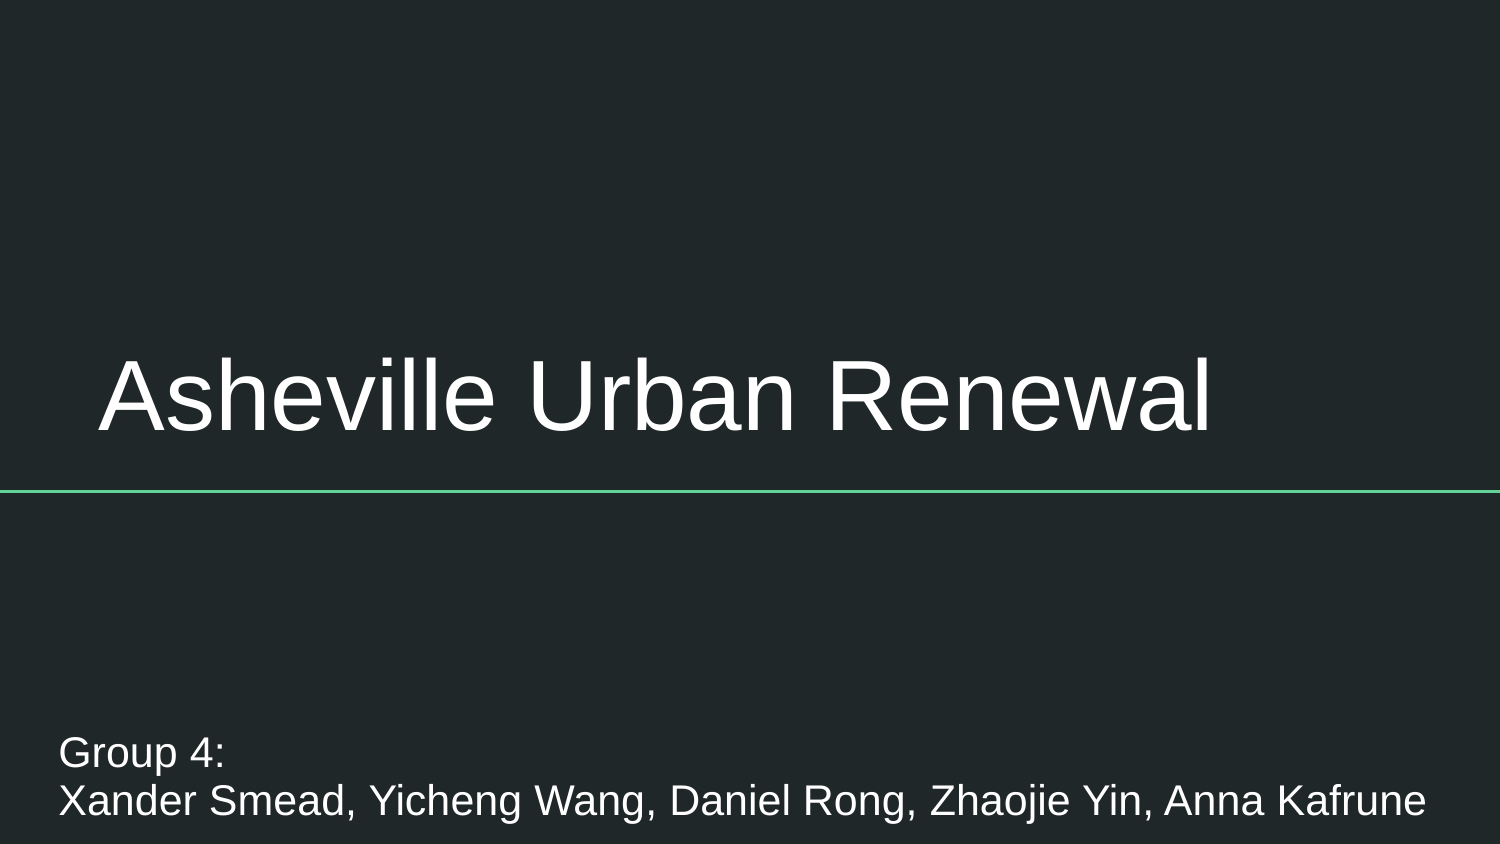

# Asheville Urban Renewal
Group 4:
Xander Smead, Yicheng Wang, Daniel Rong, Zhaojie Yin, Anna Kafrune